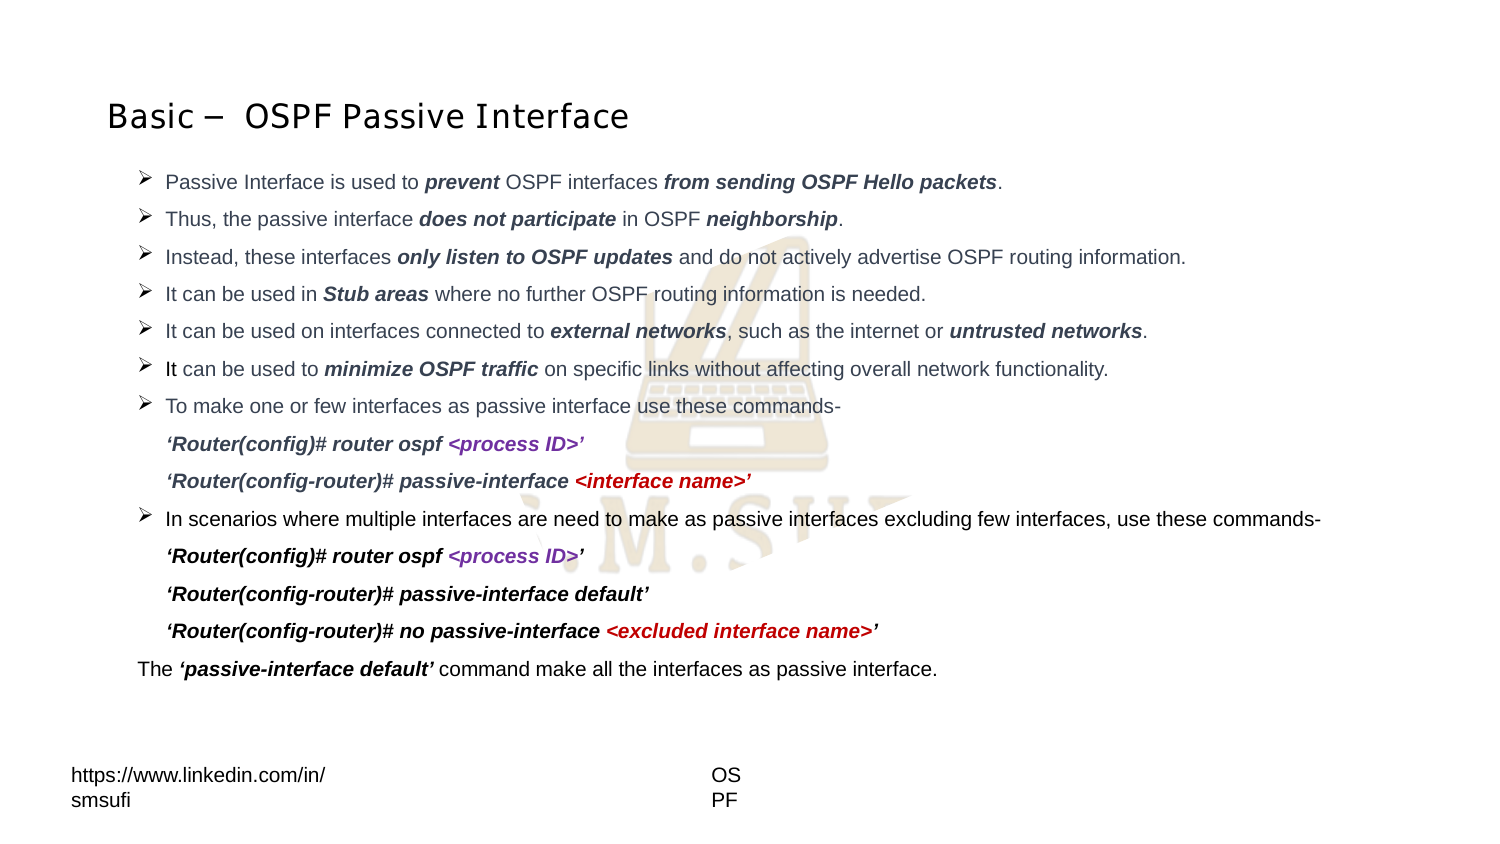

Basic –  OSPF Passive Interface
Passive Interface is used to prevent OSPF interfaces from sending OSPF Hello packets.
Thus, the passive interface does not participate in OSPF neighborship.
Instead, these interfaces only listen to OSPF updates and do not actively advertise OSPF routing information.
It can be used in Stub areas where no further OSPF routing information is needed.
It can be used on interfaces connected to external networks, such as the internet or untrusted networks.
It can be used to minimize OSPF traffic on specific links without affecting overall network functionality.
To make one or few interfaces as passive interface use these commands-
     ‘Router(config)# router ospf <process ID>’
     ‘Router(config-router)# passive-interface <interface name>’
In scenarios where multiple interfaces are need to make as passive interfaces excluding few interfaces, use these commands-
     ‘Router(config)# router ospf <process ID>’
     ‘Router(config-router)# passive-interface default’
     ‘Router(config-router)# no passive-interface <excluded interface name>’
The ‘passive-interface default’ command make all the interfaces as passive interface.